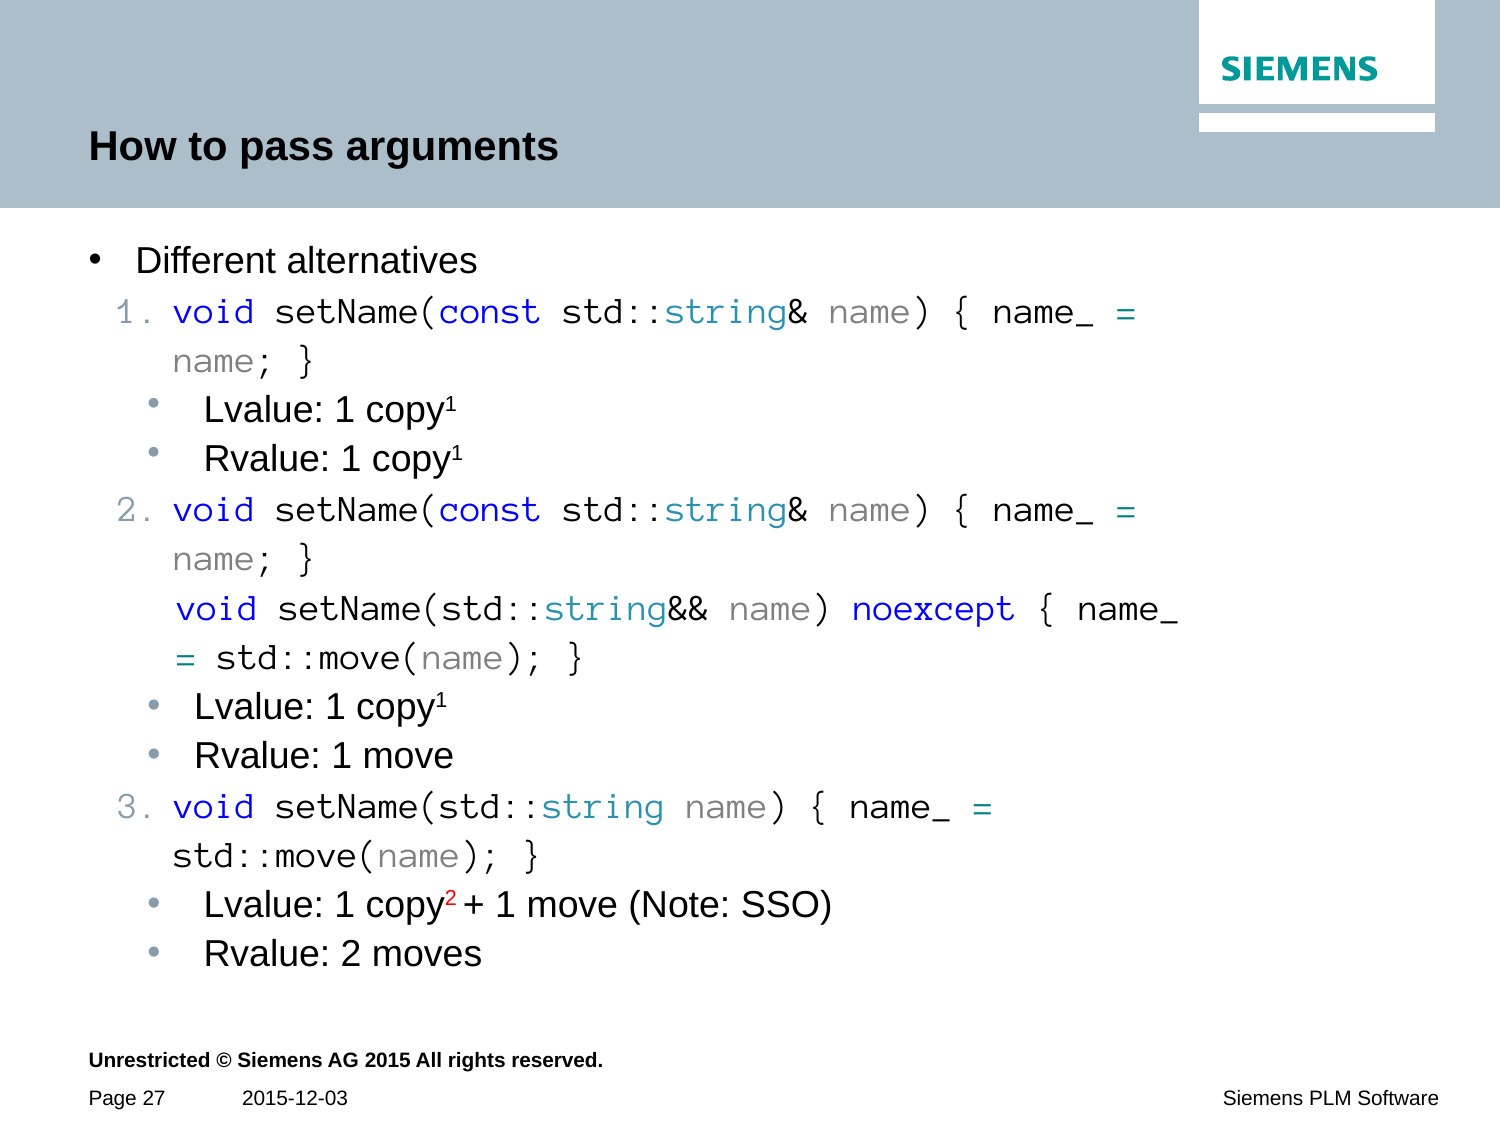

# How to pass arguments
Different alternatives
void setName(const std::string& name) { name_ = name; }
Lvalue: 1 copy1
Rvalue: 1 copy1
void setName(const std::string& name) { name_ = name; }
void setName(std::string&& name) noexcept { name_ = std::move(name); }
Lvalue: 1 copy1
Rvalue: 1 move
void setName(std::string name) { name_ = std::move(name); }
Lvalue: 1 copy2 + 1 move (Note: SSO)
Rvalue: 2 moves